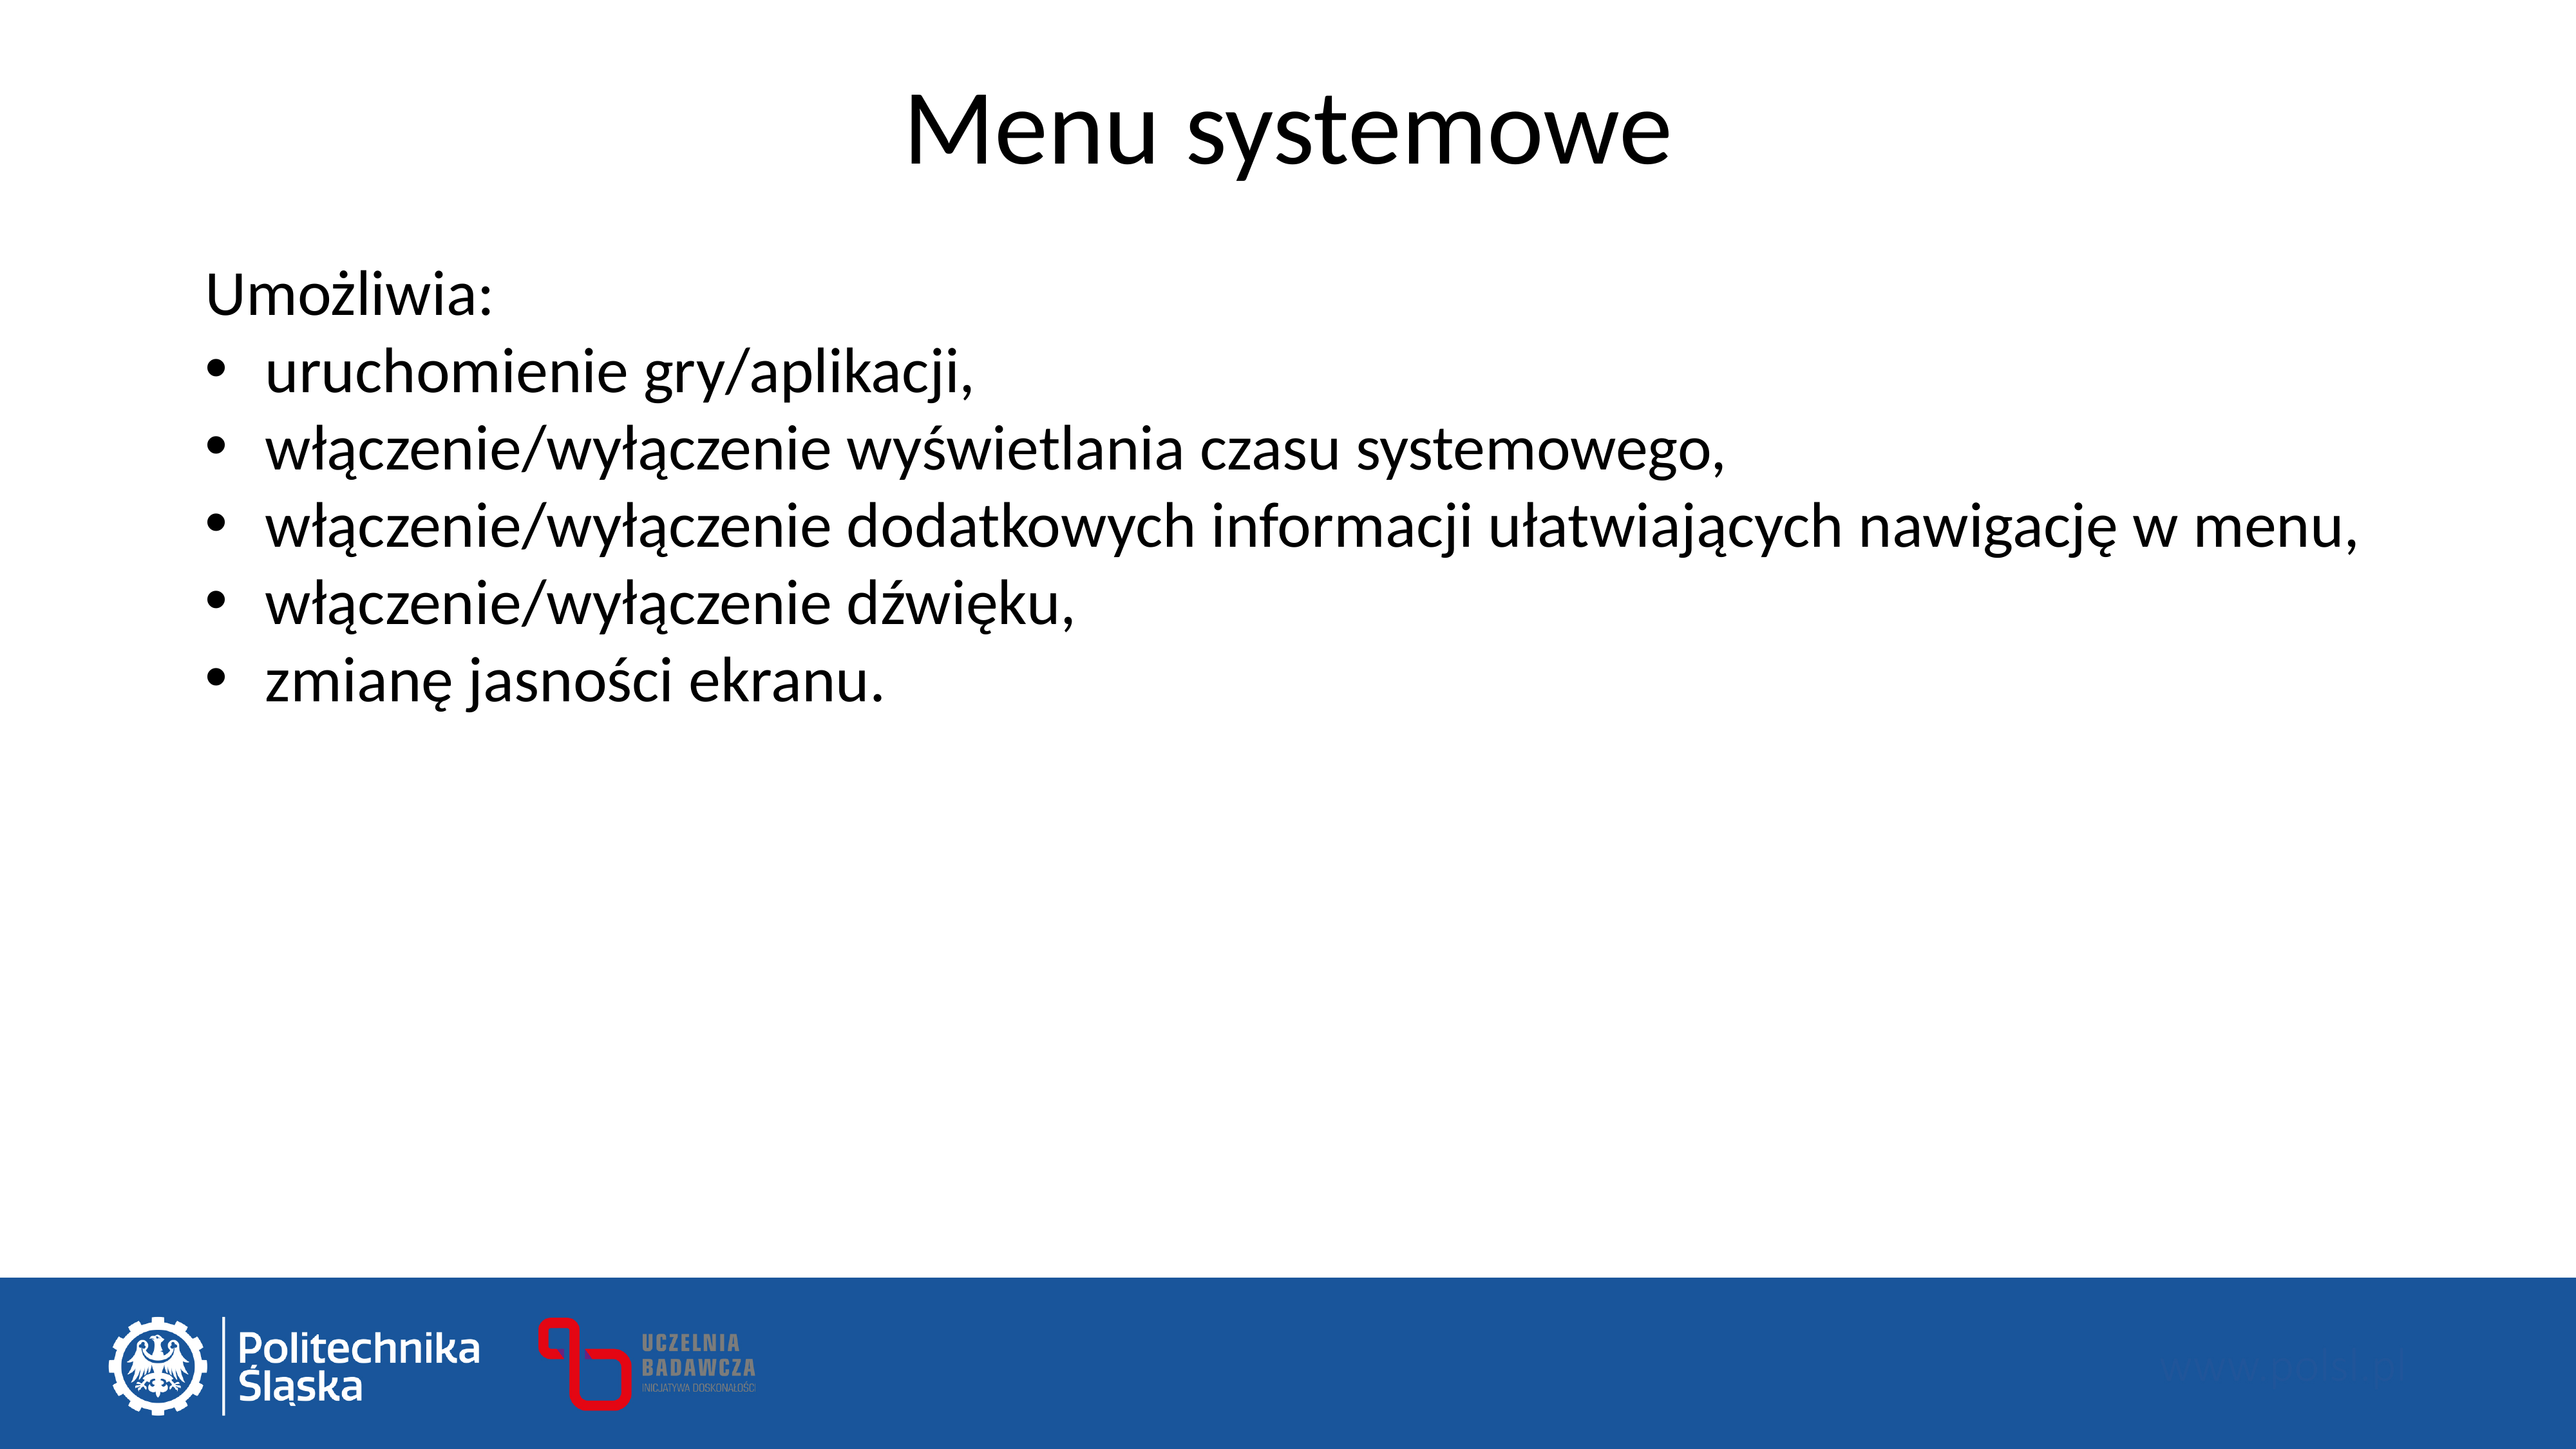

Menu systemowe
Umożliwia:
uruchomienie gry/aplikacji,
włączenie/wyłączenie wyświetlania czasu systemowego,
włączenie/wyłączenie dodatkowych informacji ułatwiających nawigację w menu,
włączenie/wyłączenie dźwięku,
zmianę jasności ekranu.